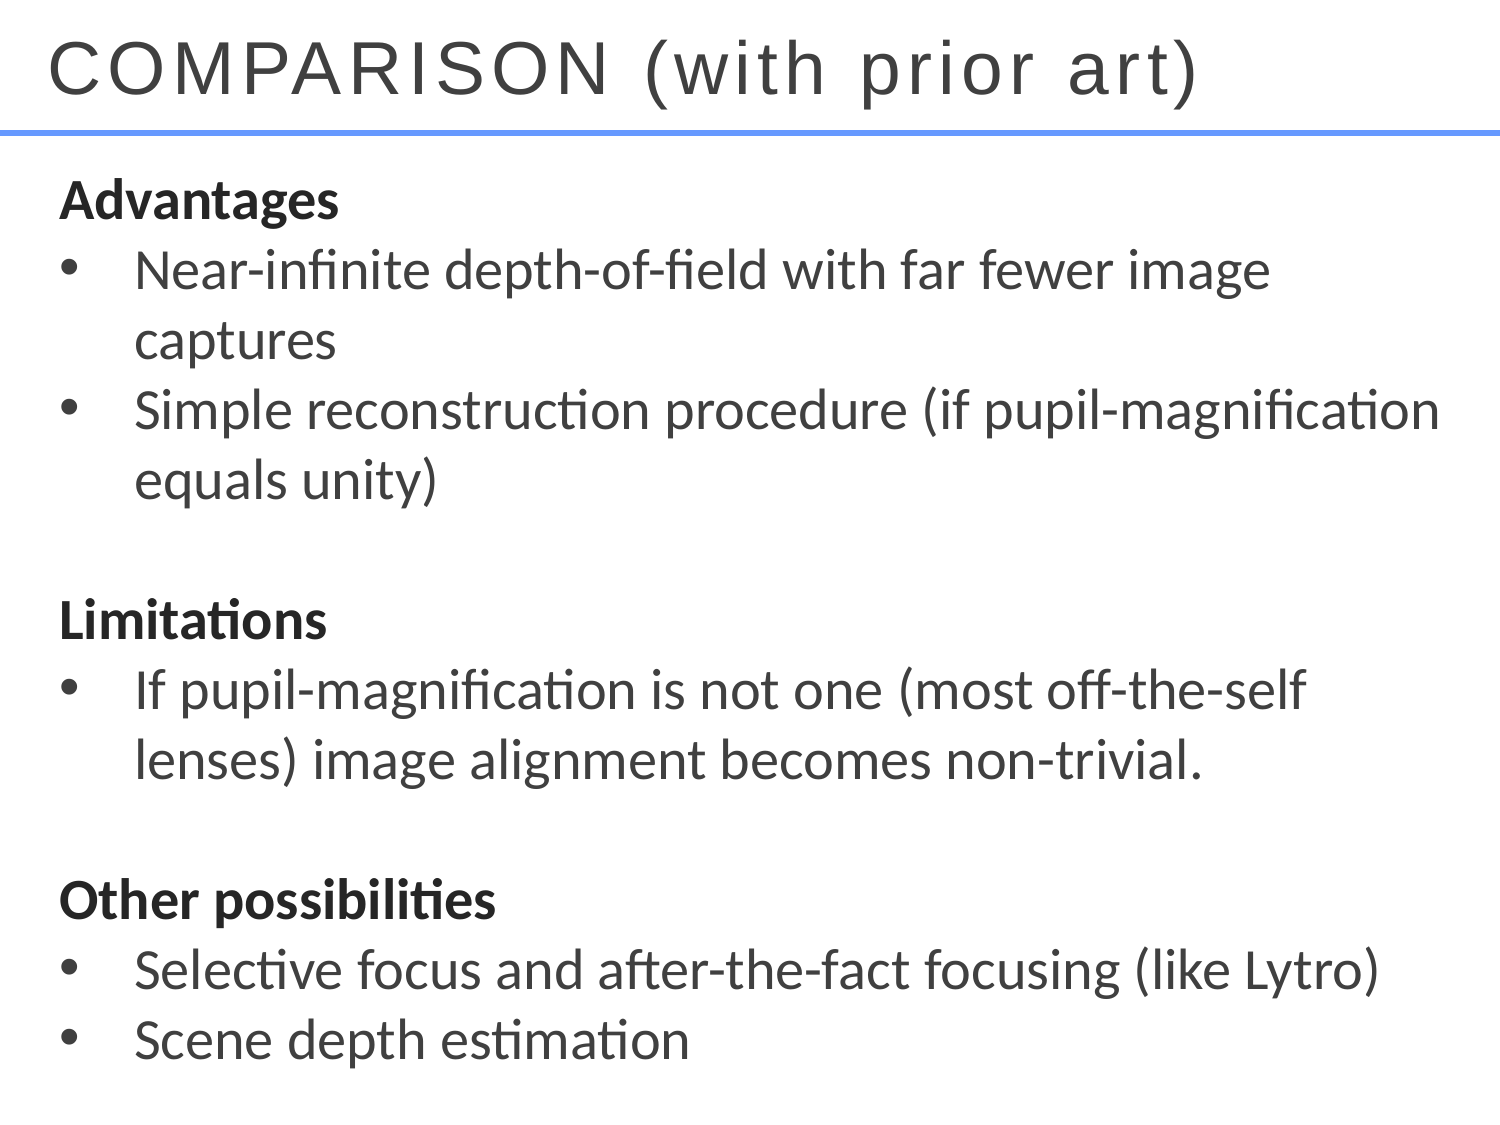

COMPARISON (with prior art)
Advantages
Near-infinite depth-of-field with far fewer image captures
Simple reconstruction procedure (if pupil-magnification equals unity)

Limitations
If pupil-magnification is not one (most off-the-self lenses) image alignment becomes non-trivial.

Other possibilities
Selective focus and after-the-fact focusing (like Lytro)
Scene depth estimation